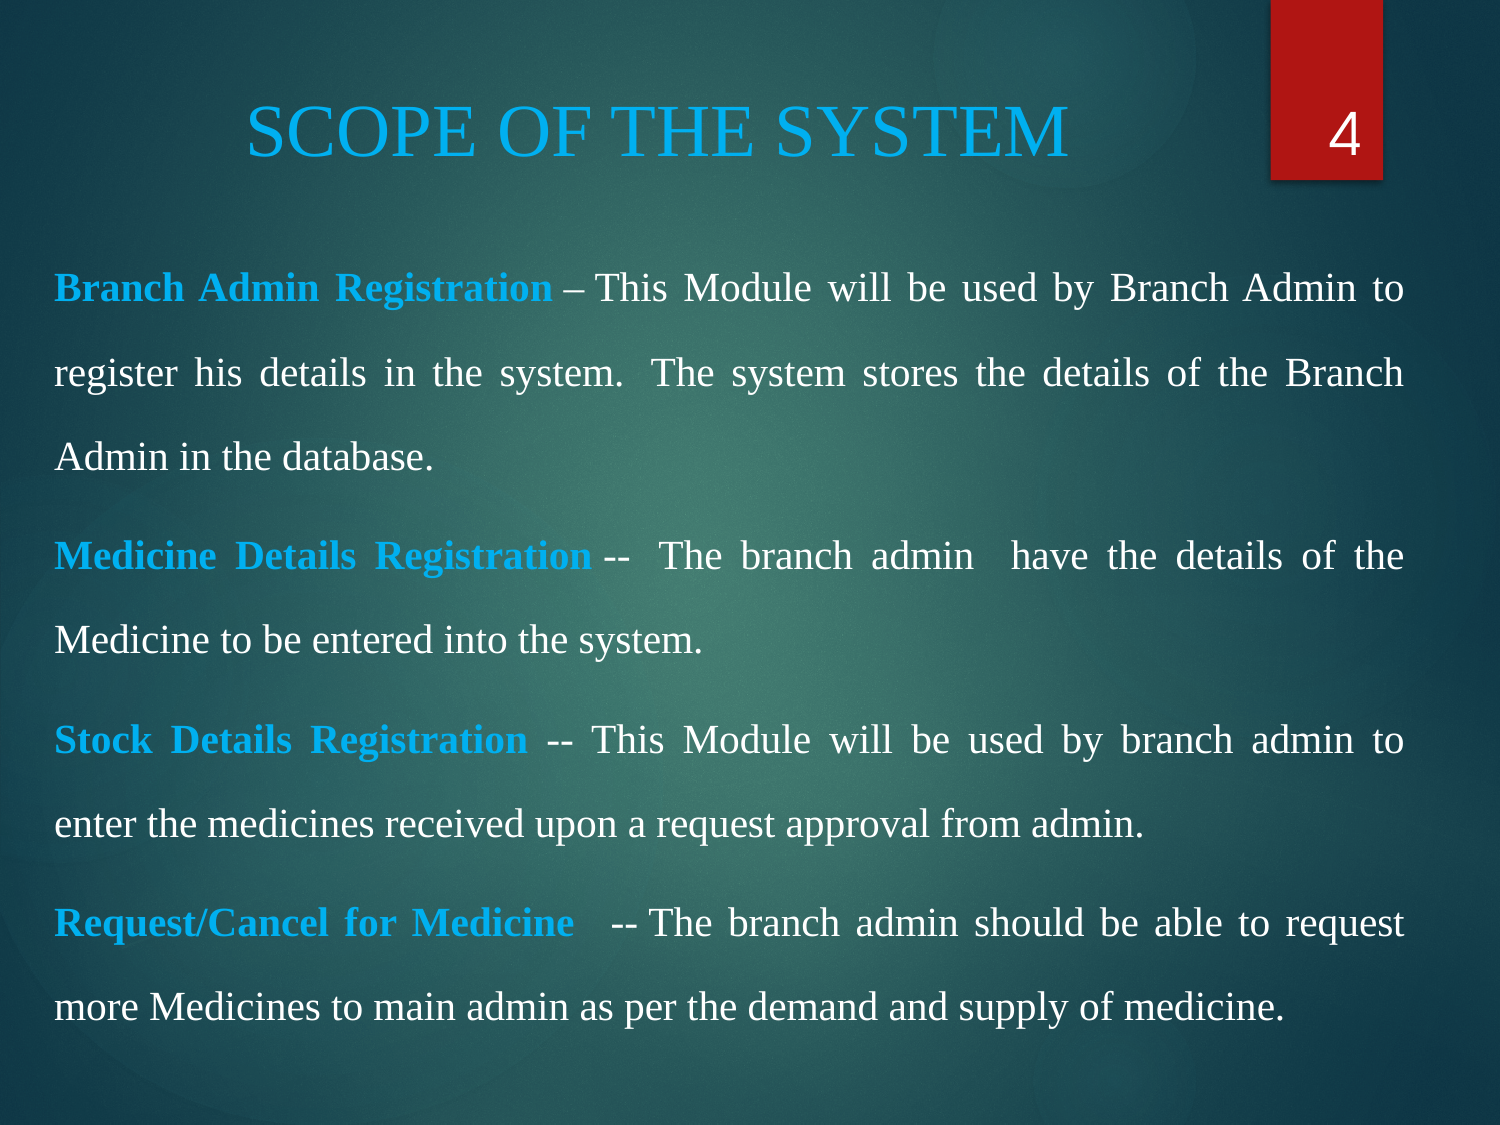

4
# SCOPE OF THE SYSTEM
Branch Admin Registration – This Module will be used by Branch Admin to register his details in the system.  The system stores the details of the Branch Admin in the database.
Medicine Details Registration --  The branch admin  have the details of the Medicine to be entered into the system.
Stock Details Registration -- This Module will be used by branch admin to enter the medicines received upon a request approval from admin.
Request/Cancel for Medicine   -- The branch admin should be able to request more Medicines to main admin as per the demand and supply of medicine.